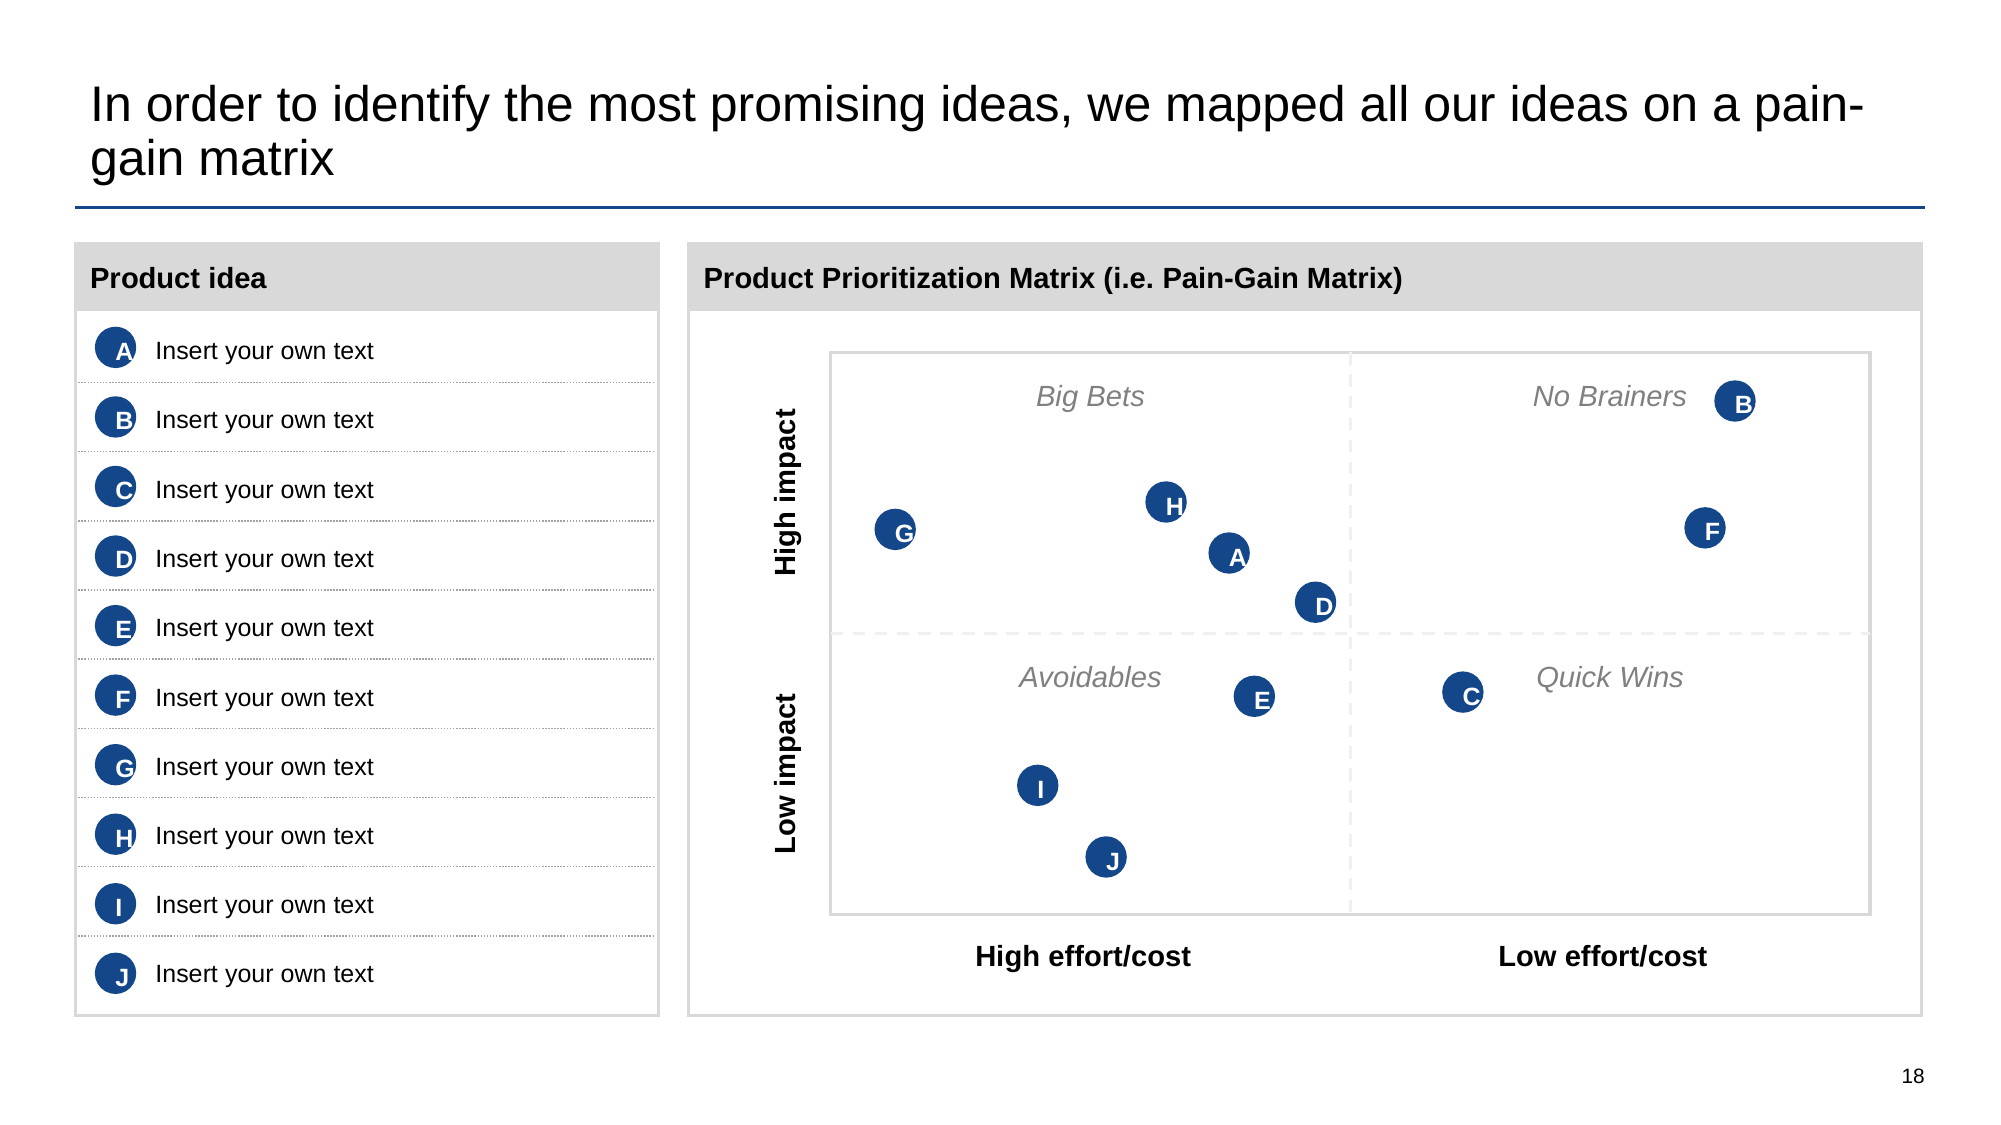

# In order to identify the most promising ideas, we mapped all our ideas on a pain-gain matrix

Product idea
Product Prioritization Matrix (i.e. Pain-Gain Matrix)

No Brainers
Big Bets
High impact
Quick Wins
Avoidables
Low impact
High effort/cost
Low effort/cost
A
Insert your own text
B
B
Insert your own text
C
Insert your own text
H
F
G
A
D
Insert your own text
D
E
Insert your own text
C
F
E
Insert your own text
G
Insert your own text
I
H
Insert your own text
J
I
Insert your own text
J
Insert your own text